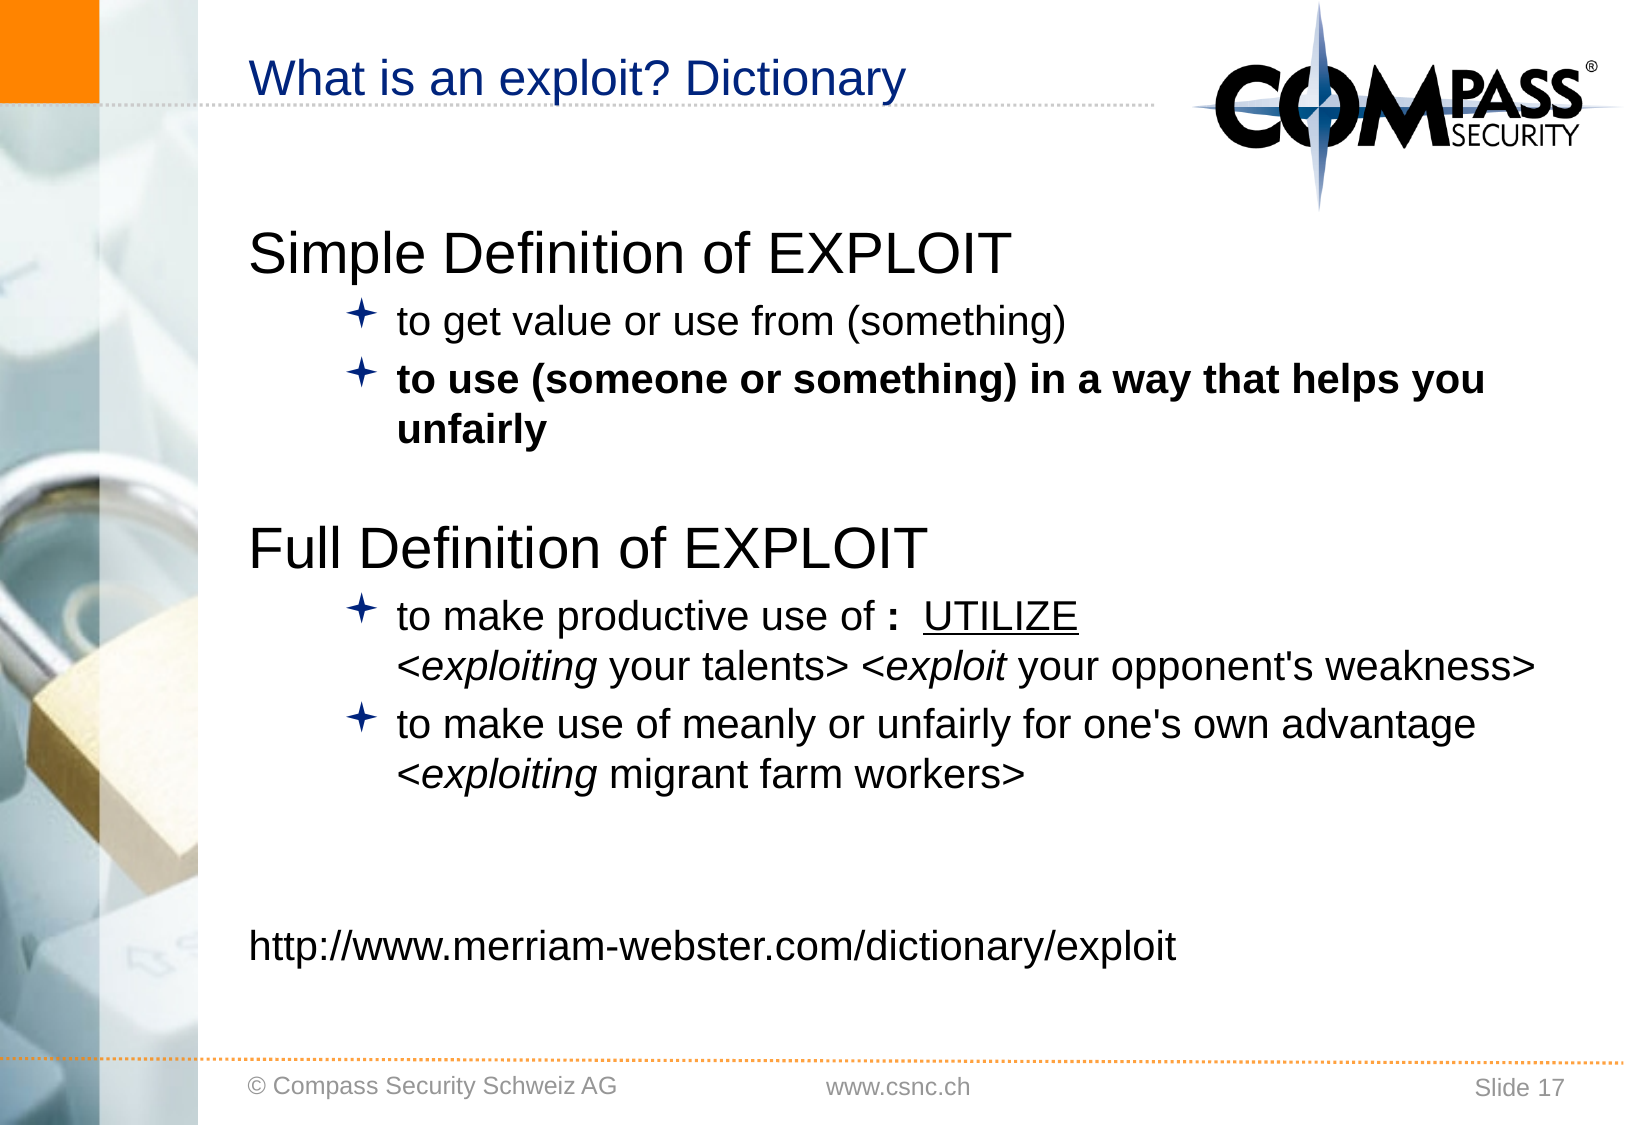

# What is an exploit? Dictionary
Simple Definition of exploit
to get value or use from (something)
to use (someone or something) in a way that helps you unfairly
Full Definition of exploit
to make productive use of :  utilize 
<exploiting your talents> <exploit your opponent's weakness>
to make use of meanly or unfairly for one's own advantage 
<exploiting migrant farm workers>

http://www.merriam-webster.com/dictionary/exploit